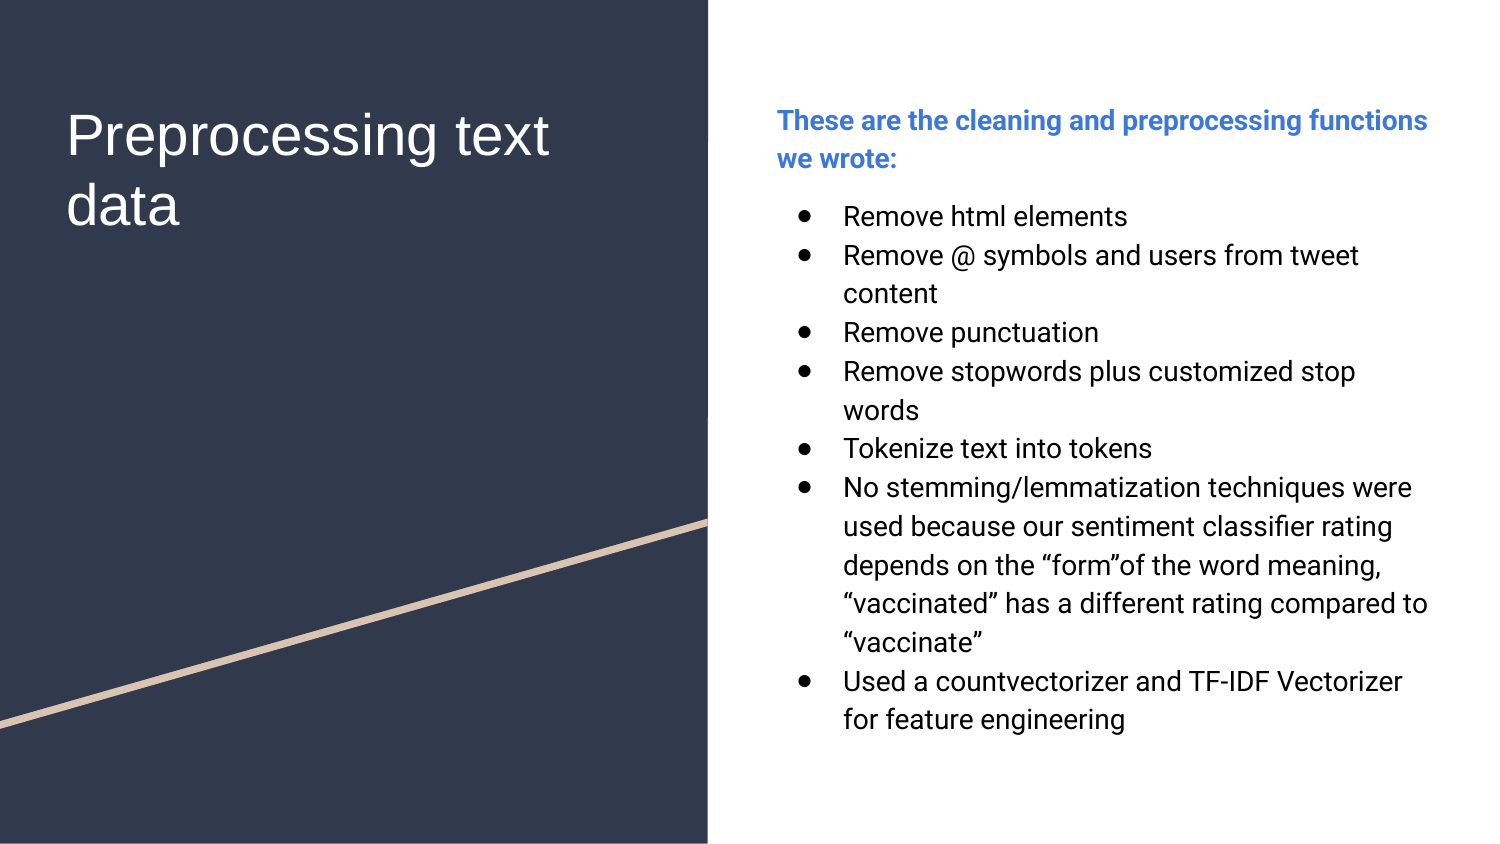

# Preprocessing text data
These are the cleaning and preprocessing functions we wrote:
Remove html elements
Remove @ symbols and users from tweet content
Remove punctuation
Remove stopwords plus customized stop words
Tokenize text into tokens
No stemming/lemmatization techniques were used because our sentiment classifier rating depends on the “form”of the word meaning, “vaccinated” has a different rating compared to “vaccinate”
Used a countvectorizer and TF-IDF Vectorizer for feature engineering